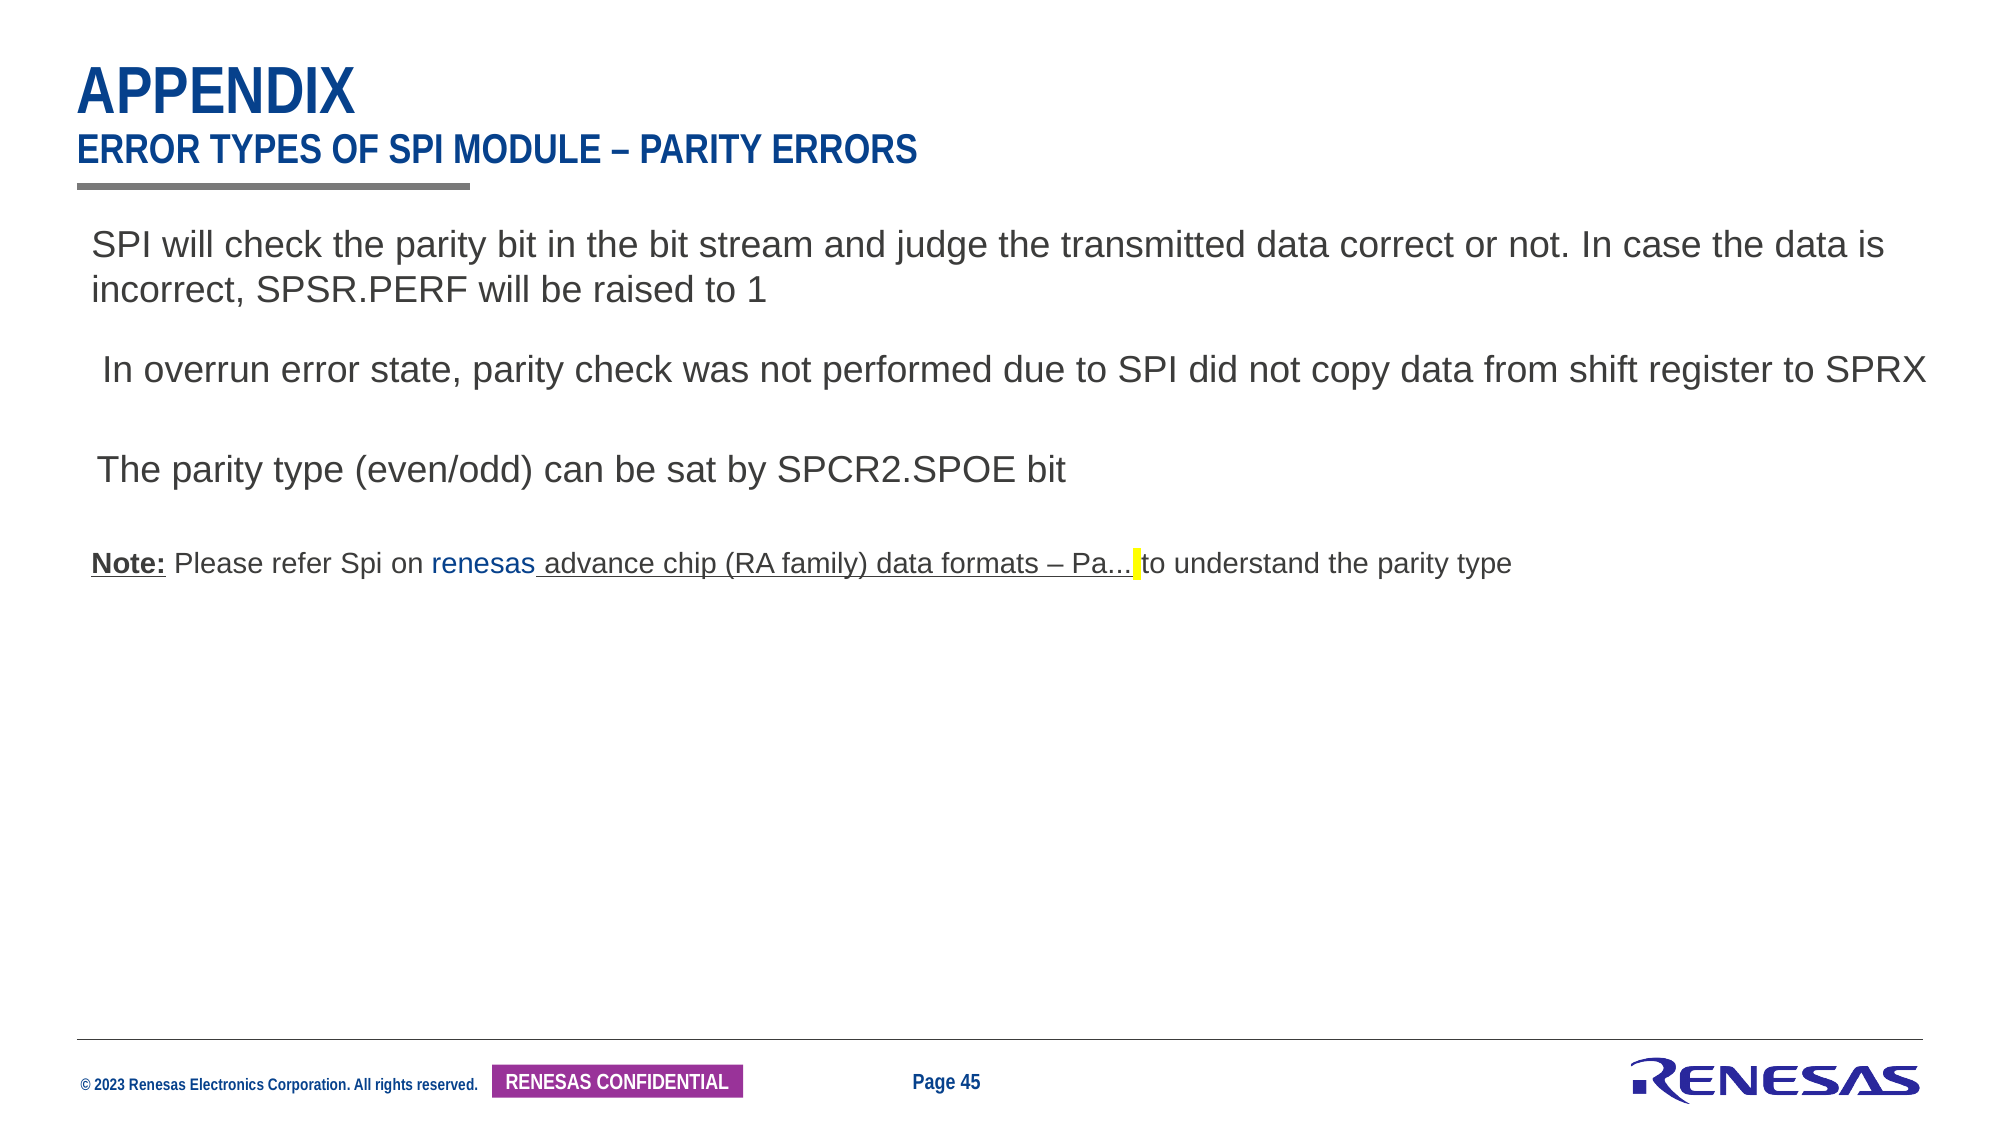

# appendix error types of SPI module – parity errors
SPI will check the parity bit in the bit stream and judge the transmitted data correct or not. In case the data is incorrect, SPSR.PERF will be raised to 1
In overrun error state, parity check was not performed due to SPI did not copy data from shift register to SPRX
The parity type (even/odd) can be sat by SPCR2.SPOE bit
Note: Please refer Spi on renesas advance chip (RA family) data formats – Pa... to understand the parity type